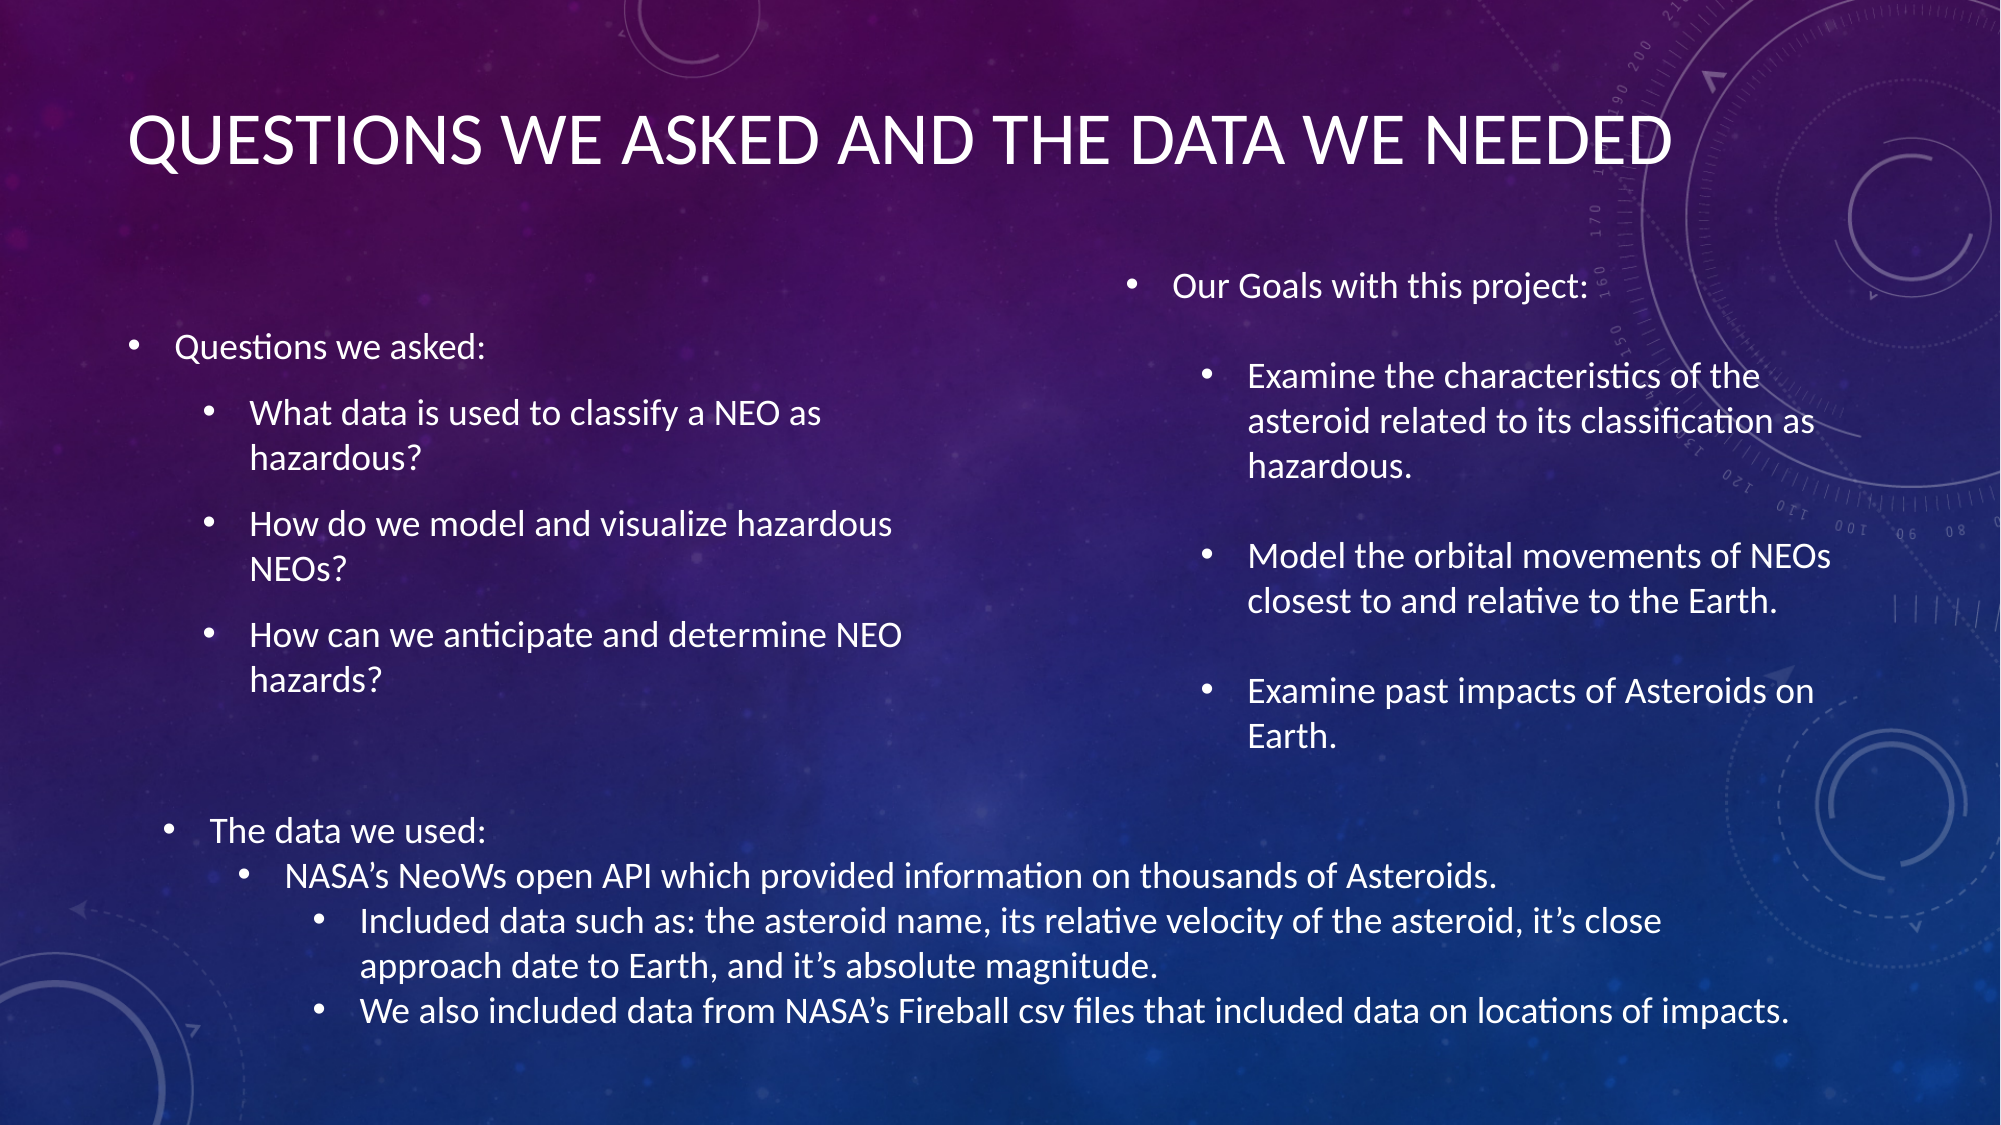

# Questions We Asked And the Data We Needed
Questions we asked:
What data is used to classify a NEO as hazardous?
How do we model and visualize hazardous NEOs?
How can we anticipate and determine NEO hazards?
Our Goals with this project:

Examine the characteristics of the asteroid related to its classification as hazardous.

Model the orbital movements of NEOs closest to and relative to the Earth.

Examine past impacts of Asteroids on Earth.
The data we used:
NASA’s NeoWs open API which provided information on thousands of Asteroids.
Included data such as: the asteroid name, its relative velocity of the asteroid, it’s close approach date to Earth, and it’s absolute magnitude.
We also included data from NASA’s Fireball csv files that included data on locations of impacts.